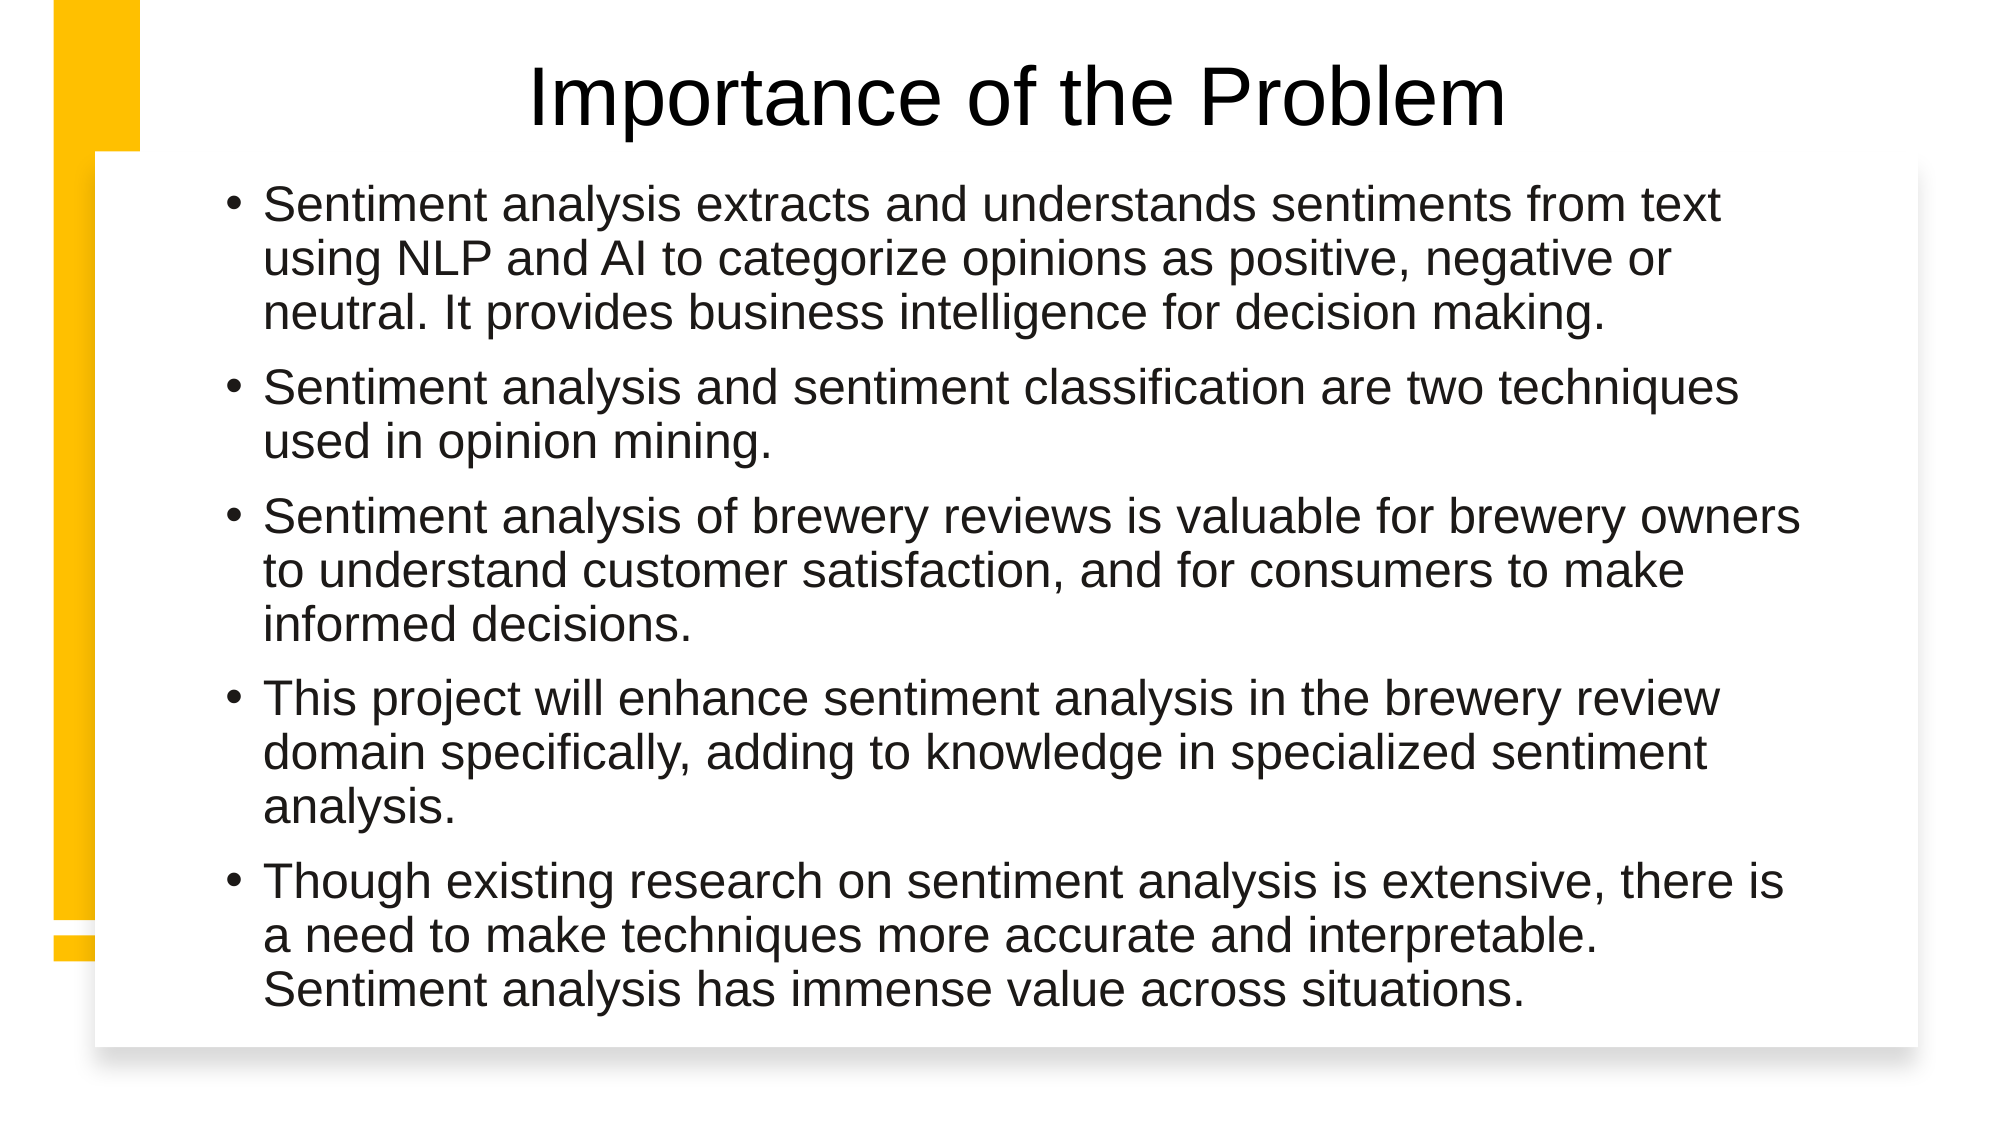

# Importance of the Problem
Sentiment analysis extracts and understands sentiments from text using NLP and AI to categorize opinions as positive, negative or neutral. It provides business intelligence for decision making.
Sentiment analysis and sentiment classification are two techniques used in opinion mining.
Sentiment analysis of brewery reviews is valuable for brewery owners to understand customer satisfaction, and for consumers to make informed decisions.
This project will enhance sentiment analysis in the brewery review domain specifically, adding to knowledge in specialized sentiment analysis.
Though existing research on sentiment analysis is extensive, there is a need to make techniques more accurate and interpretable. Sentiment analysis has immense value across situations.